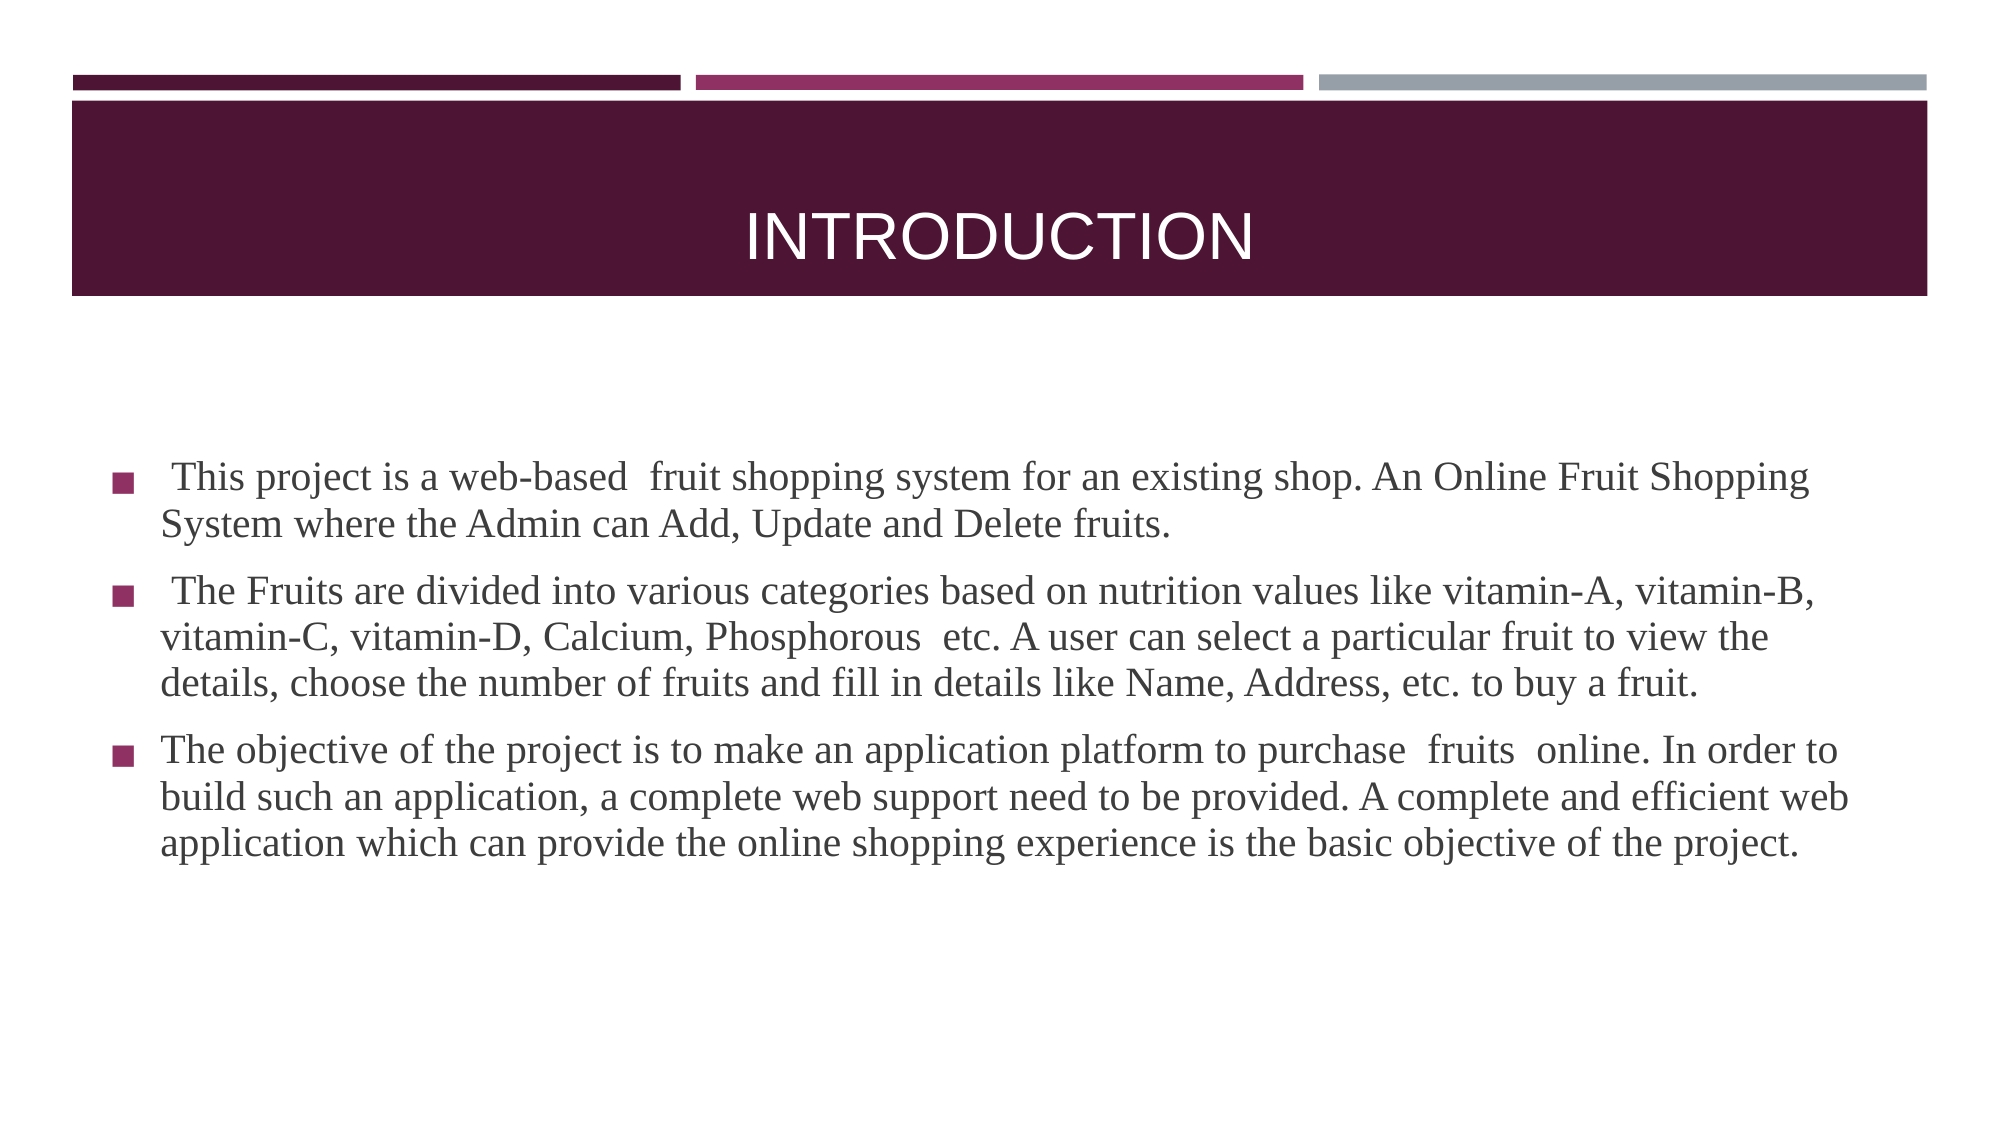

# INTRODUCTION
 This project is a web-based  fruit shopping system for an existing shop. An Online Fruit Shopping System where the Admin can Add, Update and Delete fruits.
 The Fruits are divided into various categories based on nutrition values like vitamin-A, vitamin-B, vitamin-C, vitamin-D, Calcium, Phosphorous  etc. A user can select a particular fruit to view the details, choose the number of fruits and fill in details like Name, Address, etc. to buy a fruit.
The objective of the project is to make an application platform to purchase  fruits  online. In order to build such an application, a complete web support need to be provided. A complete and efficient web application which can provide the online shopping experience is the basic objective of the project.